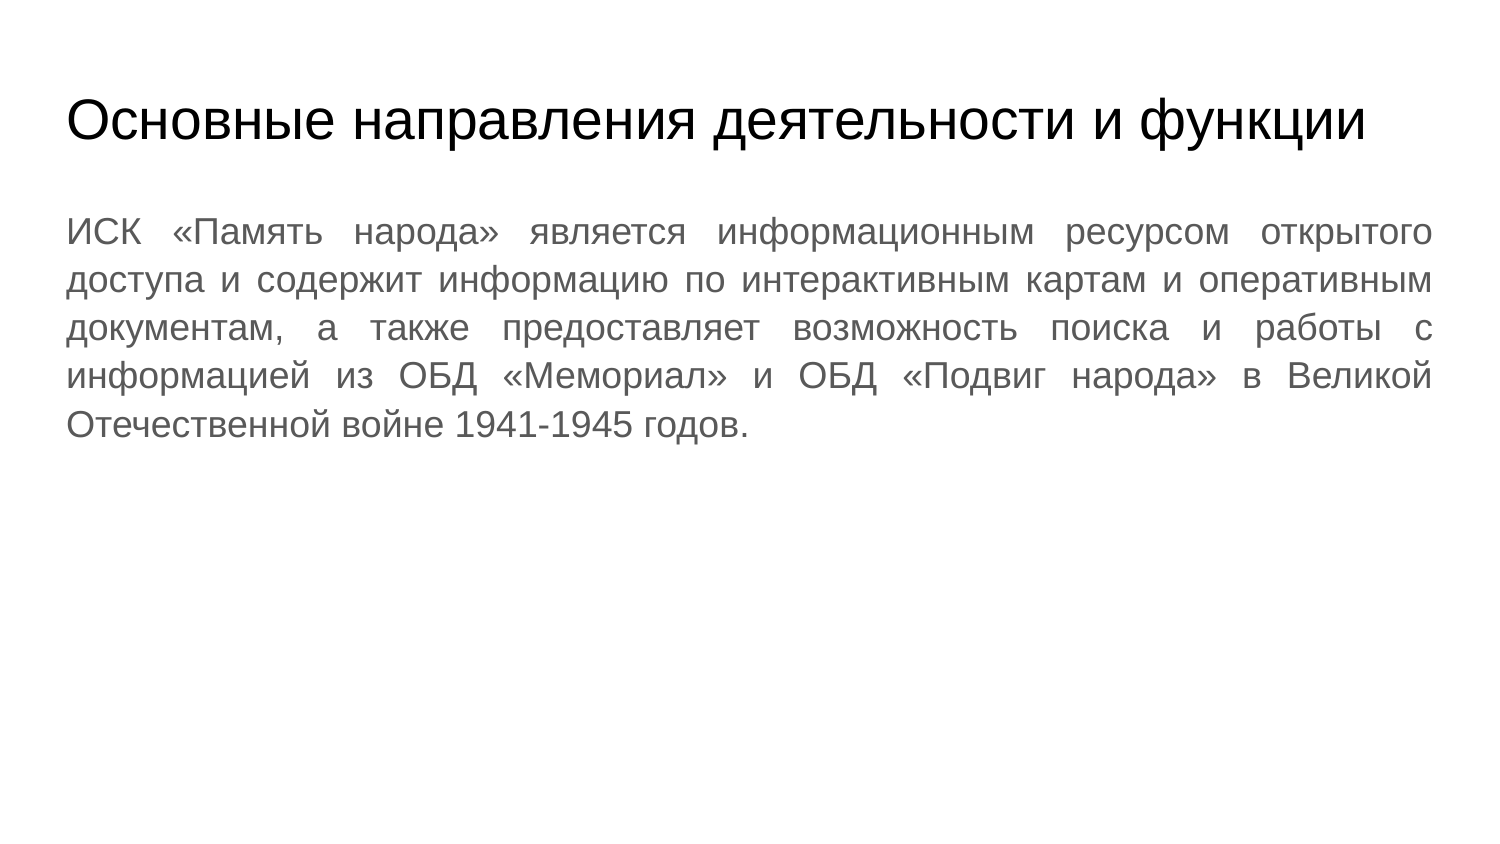

# Основные направления деятельности и функции
ИСК «Память народа» является информационным ресурсом открытого доступа и содержит информацию по интерактивным картам и оперативным документам, а также предоставляет возможность поиска и работы с информацией из ОБД «Мемориал» и ОБД «Подвиг народа» в Великой Отечественной войне 1941-1945 годов.